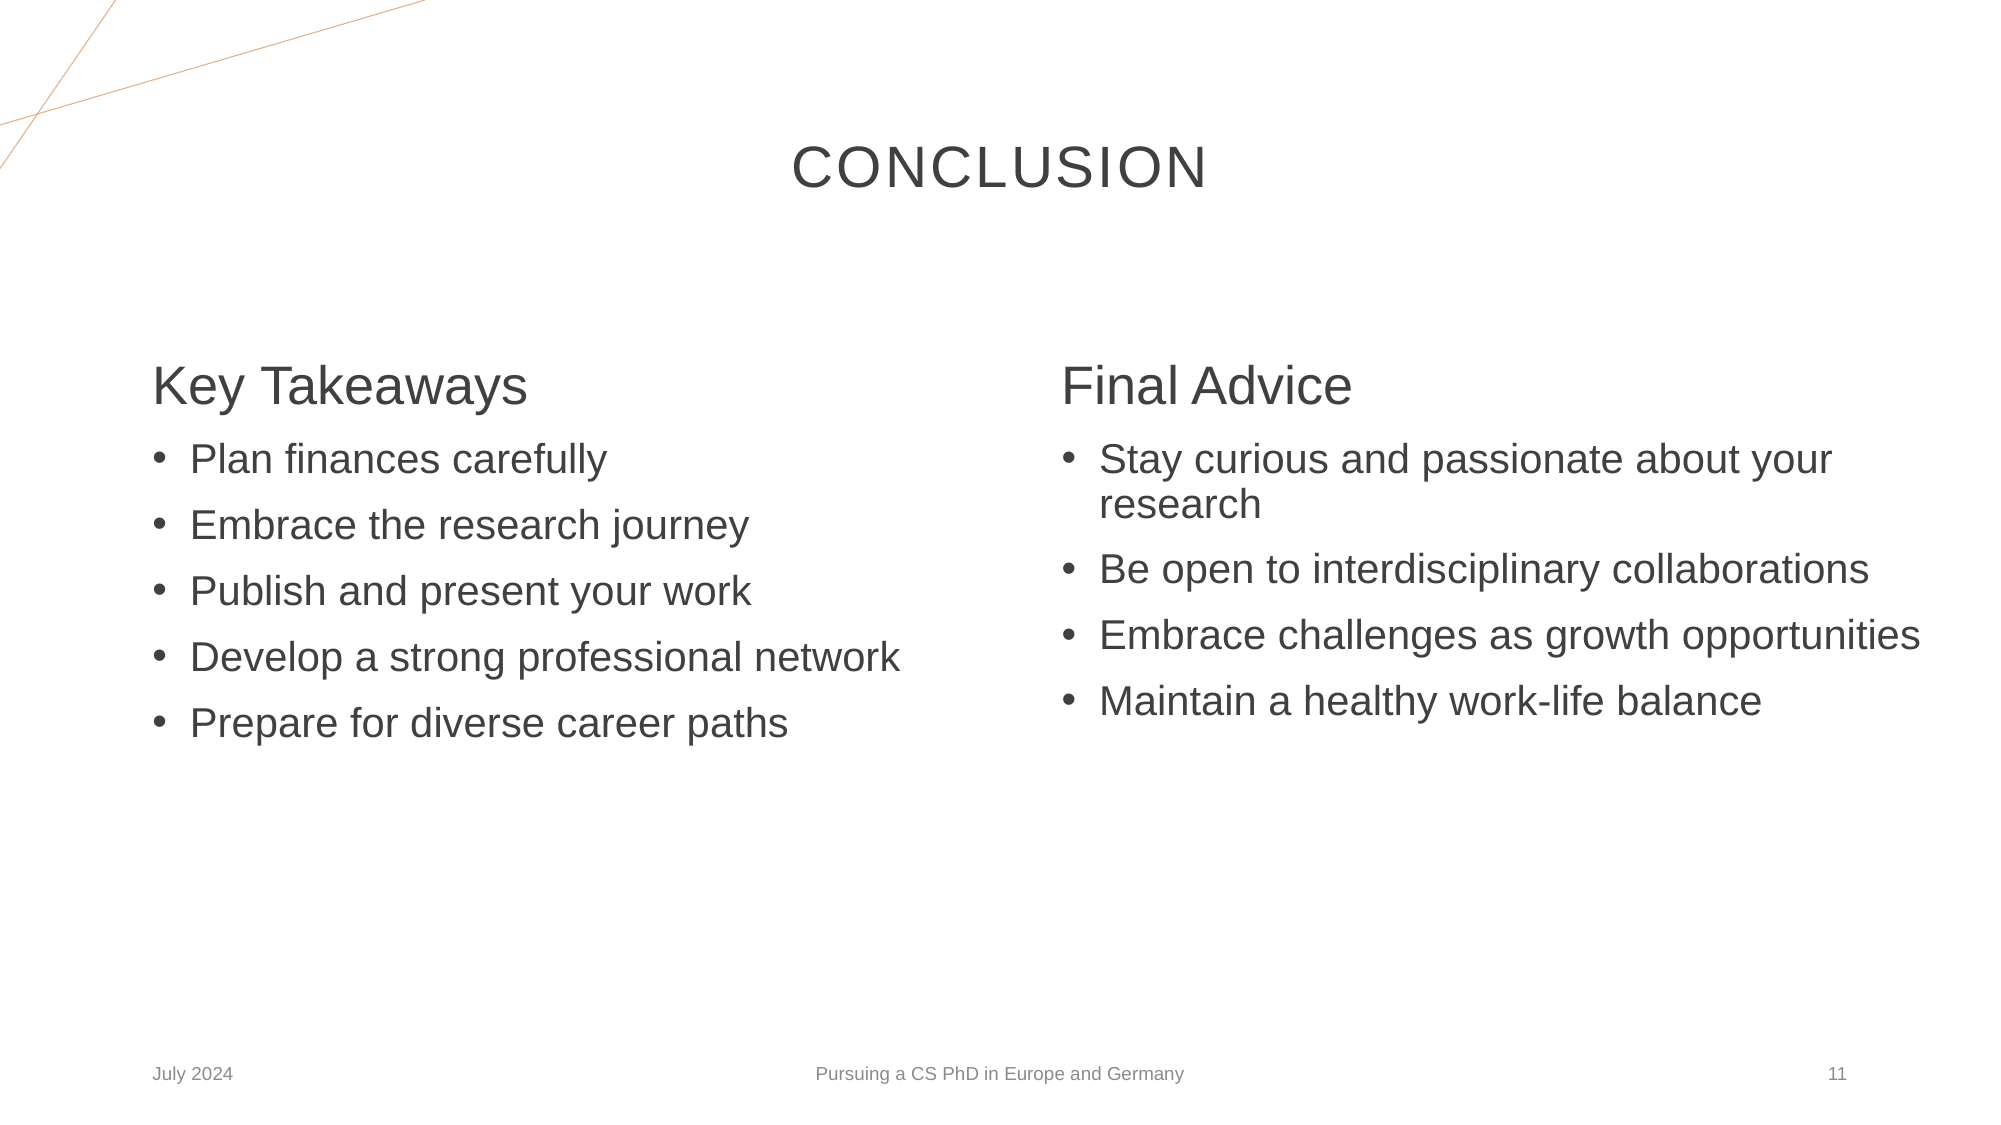

# Conclusion
Key Takeaways
Plan finances carefully
Embrace the research journey
Publish and present your work
Develop a strong professional network
Prepare for diverse career paths
Final Advice
Stay curious and passionate about your research
Be open to interdisciplinary collaborations
Embrace challenges as growth opportunities
Maintain a healthy work-life balance
July 2024
Pursuing a CS PhD in Europe and Germany
11